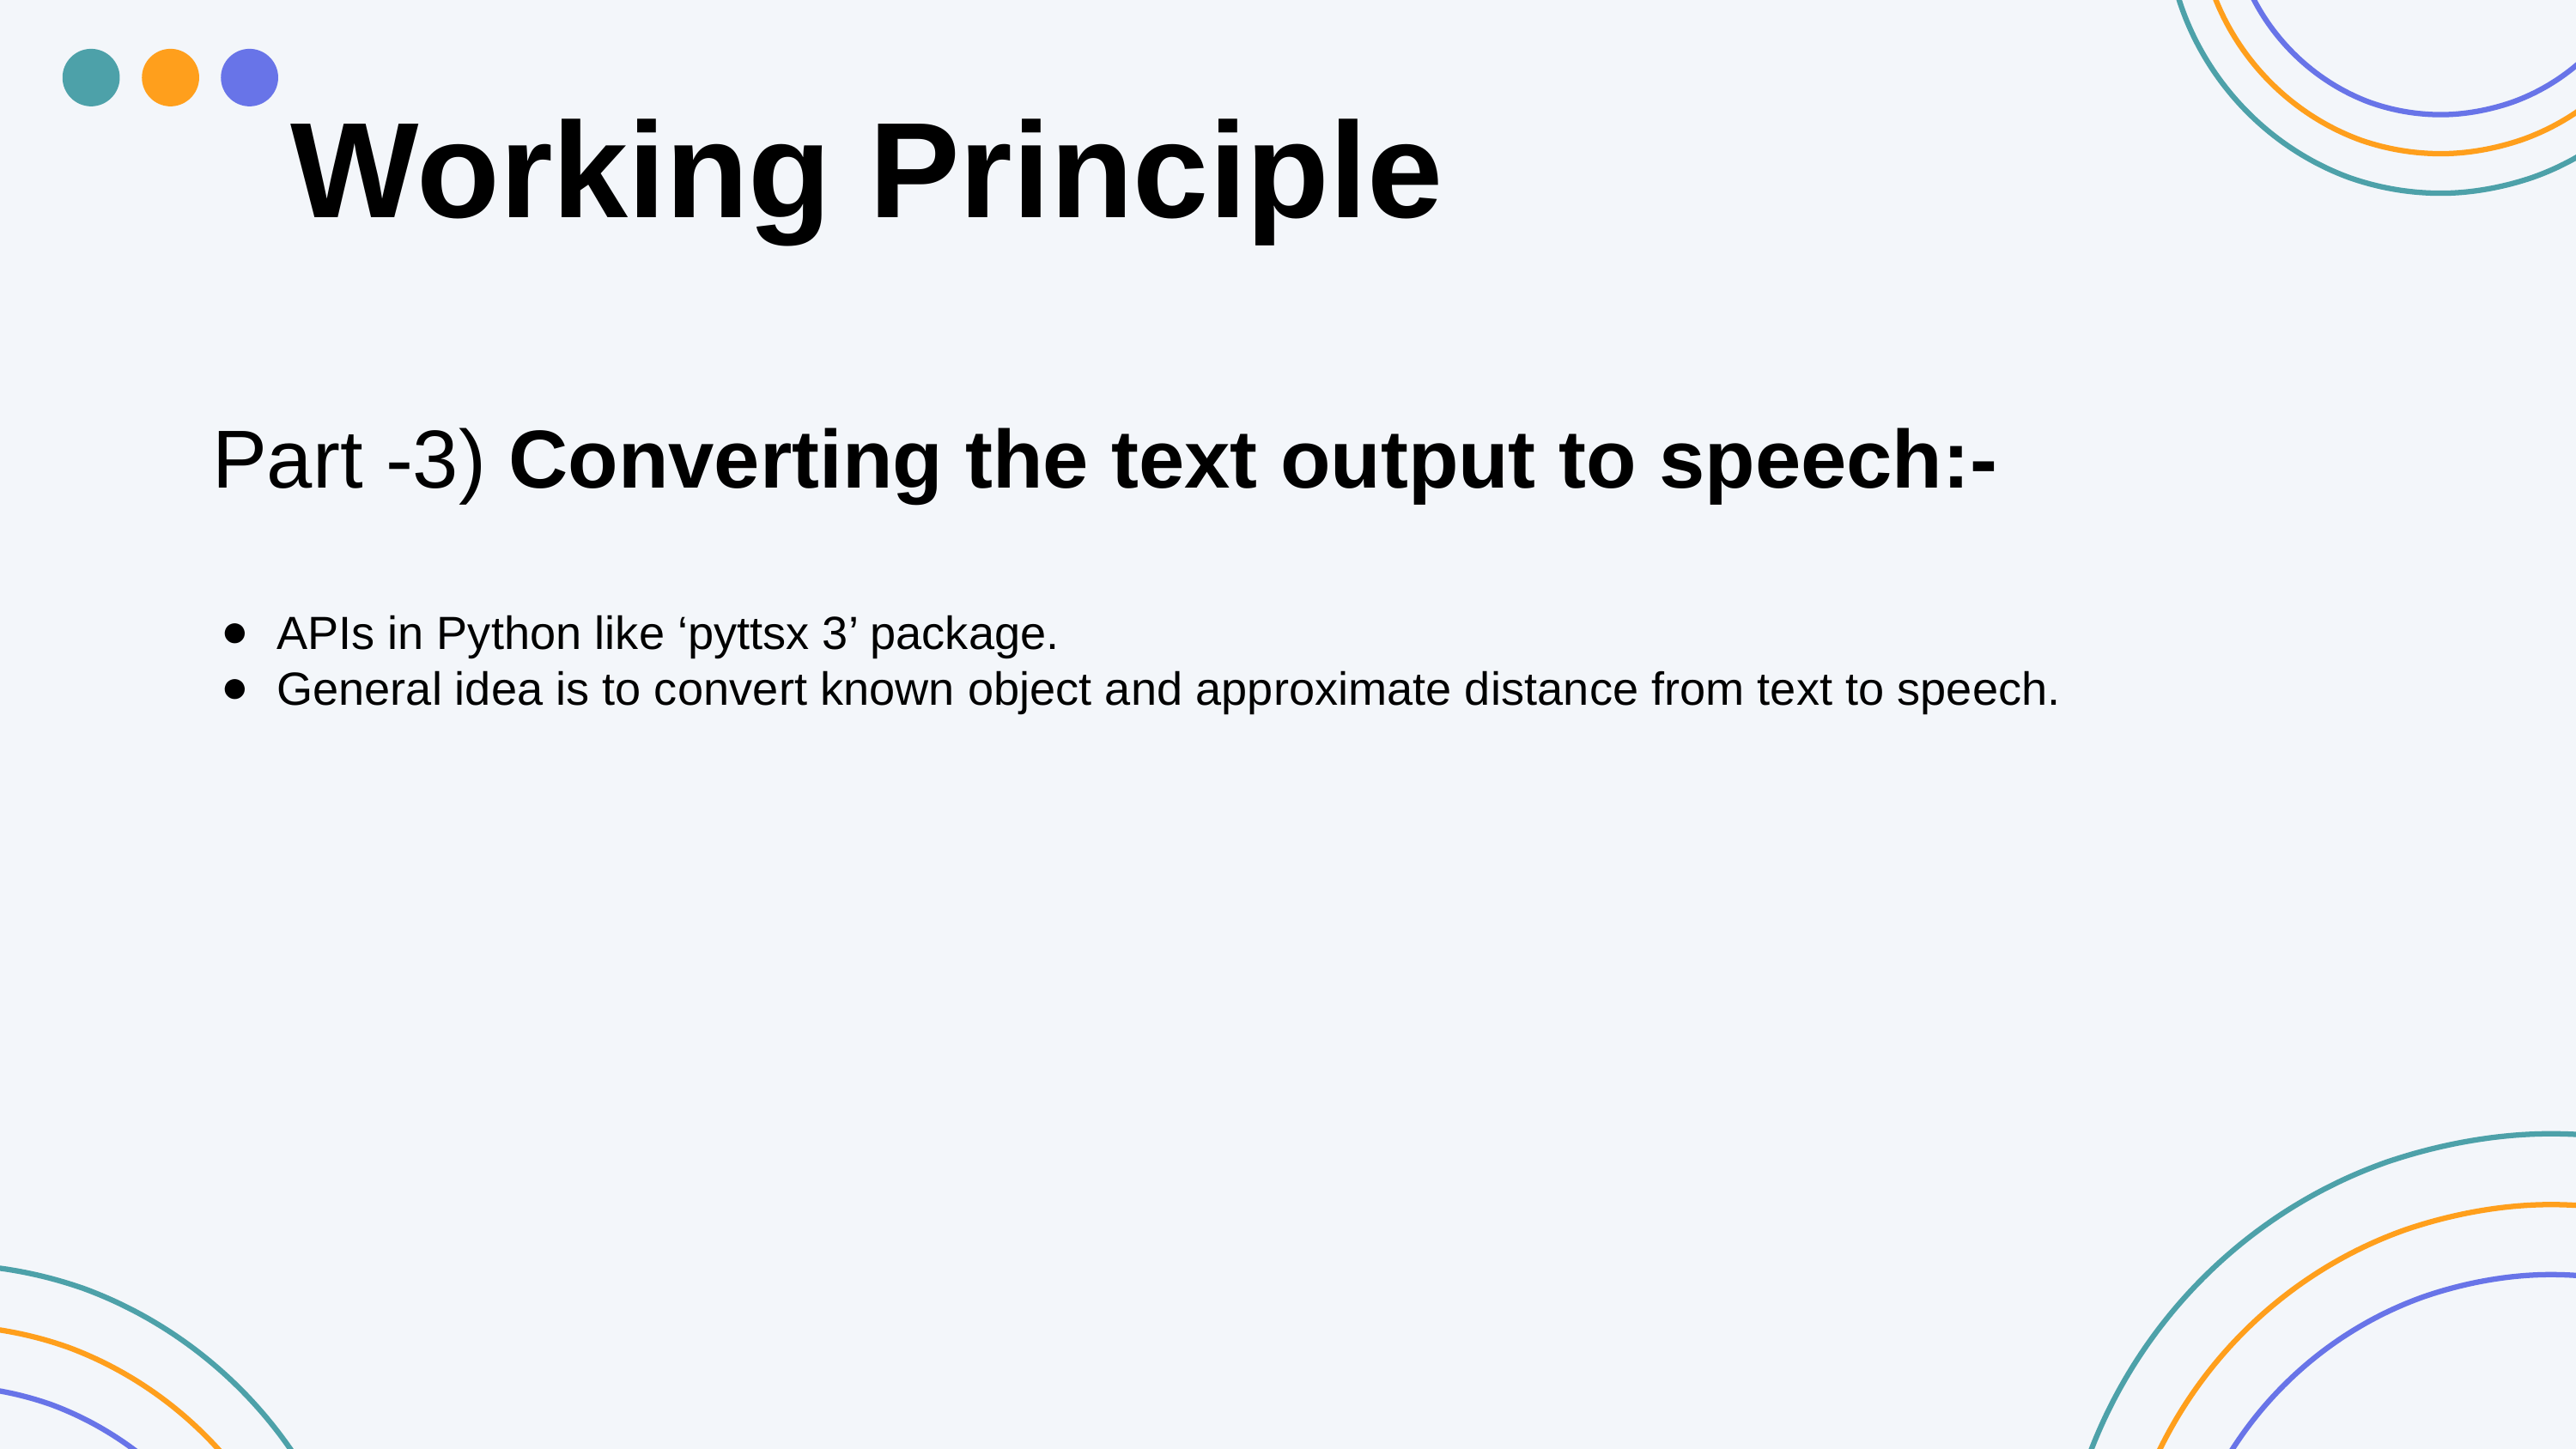

Working Principle
Part -3) Converting the text output to speech:-

APIs in Python like ‘pyttsx 3’ package.
General idea is to convert known object and approximate distance from text to speech.